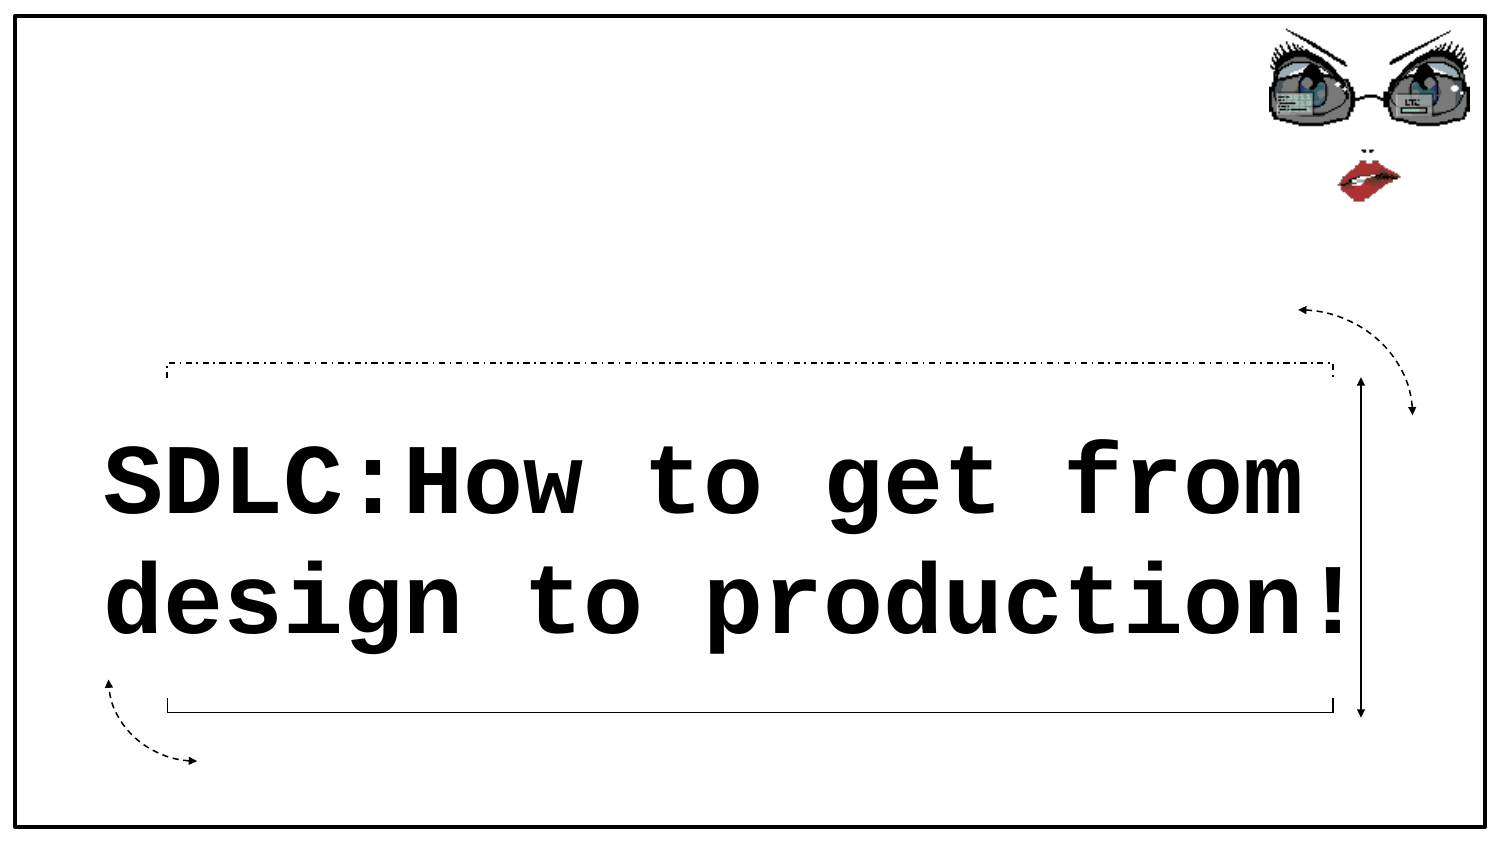

# SDLC:How to get from design to production!